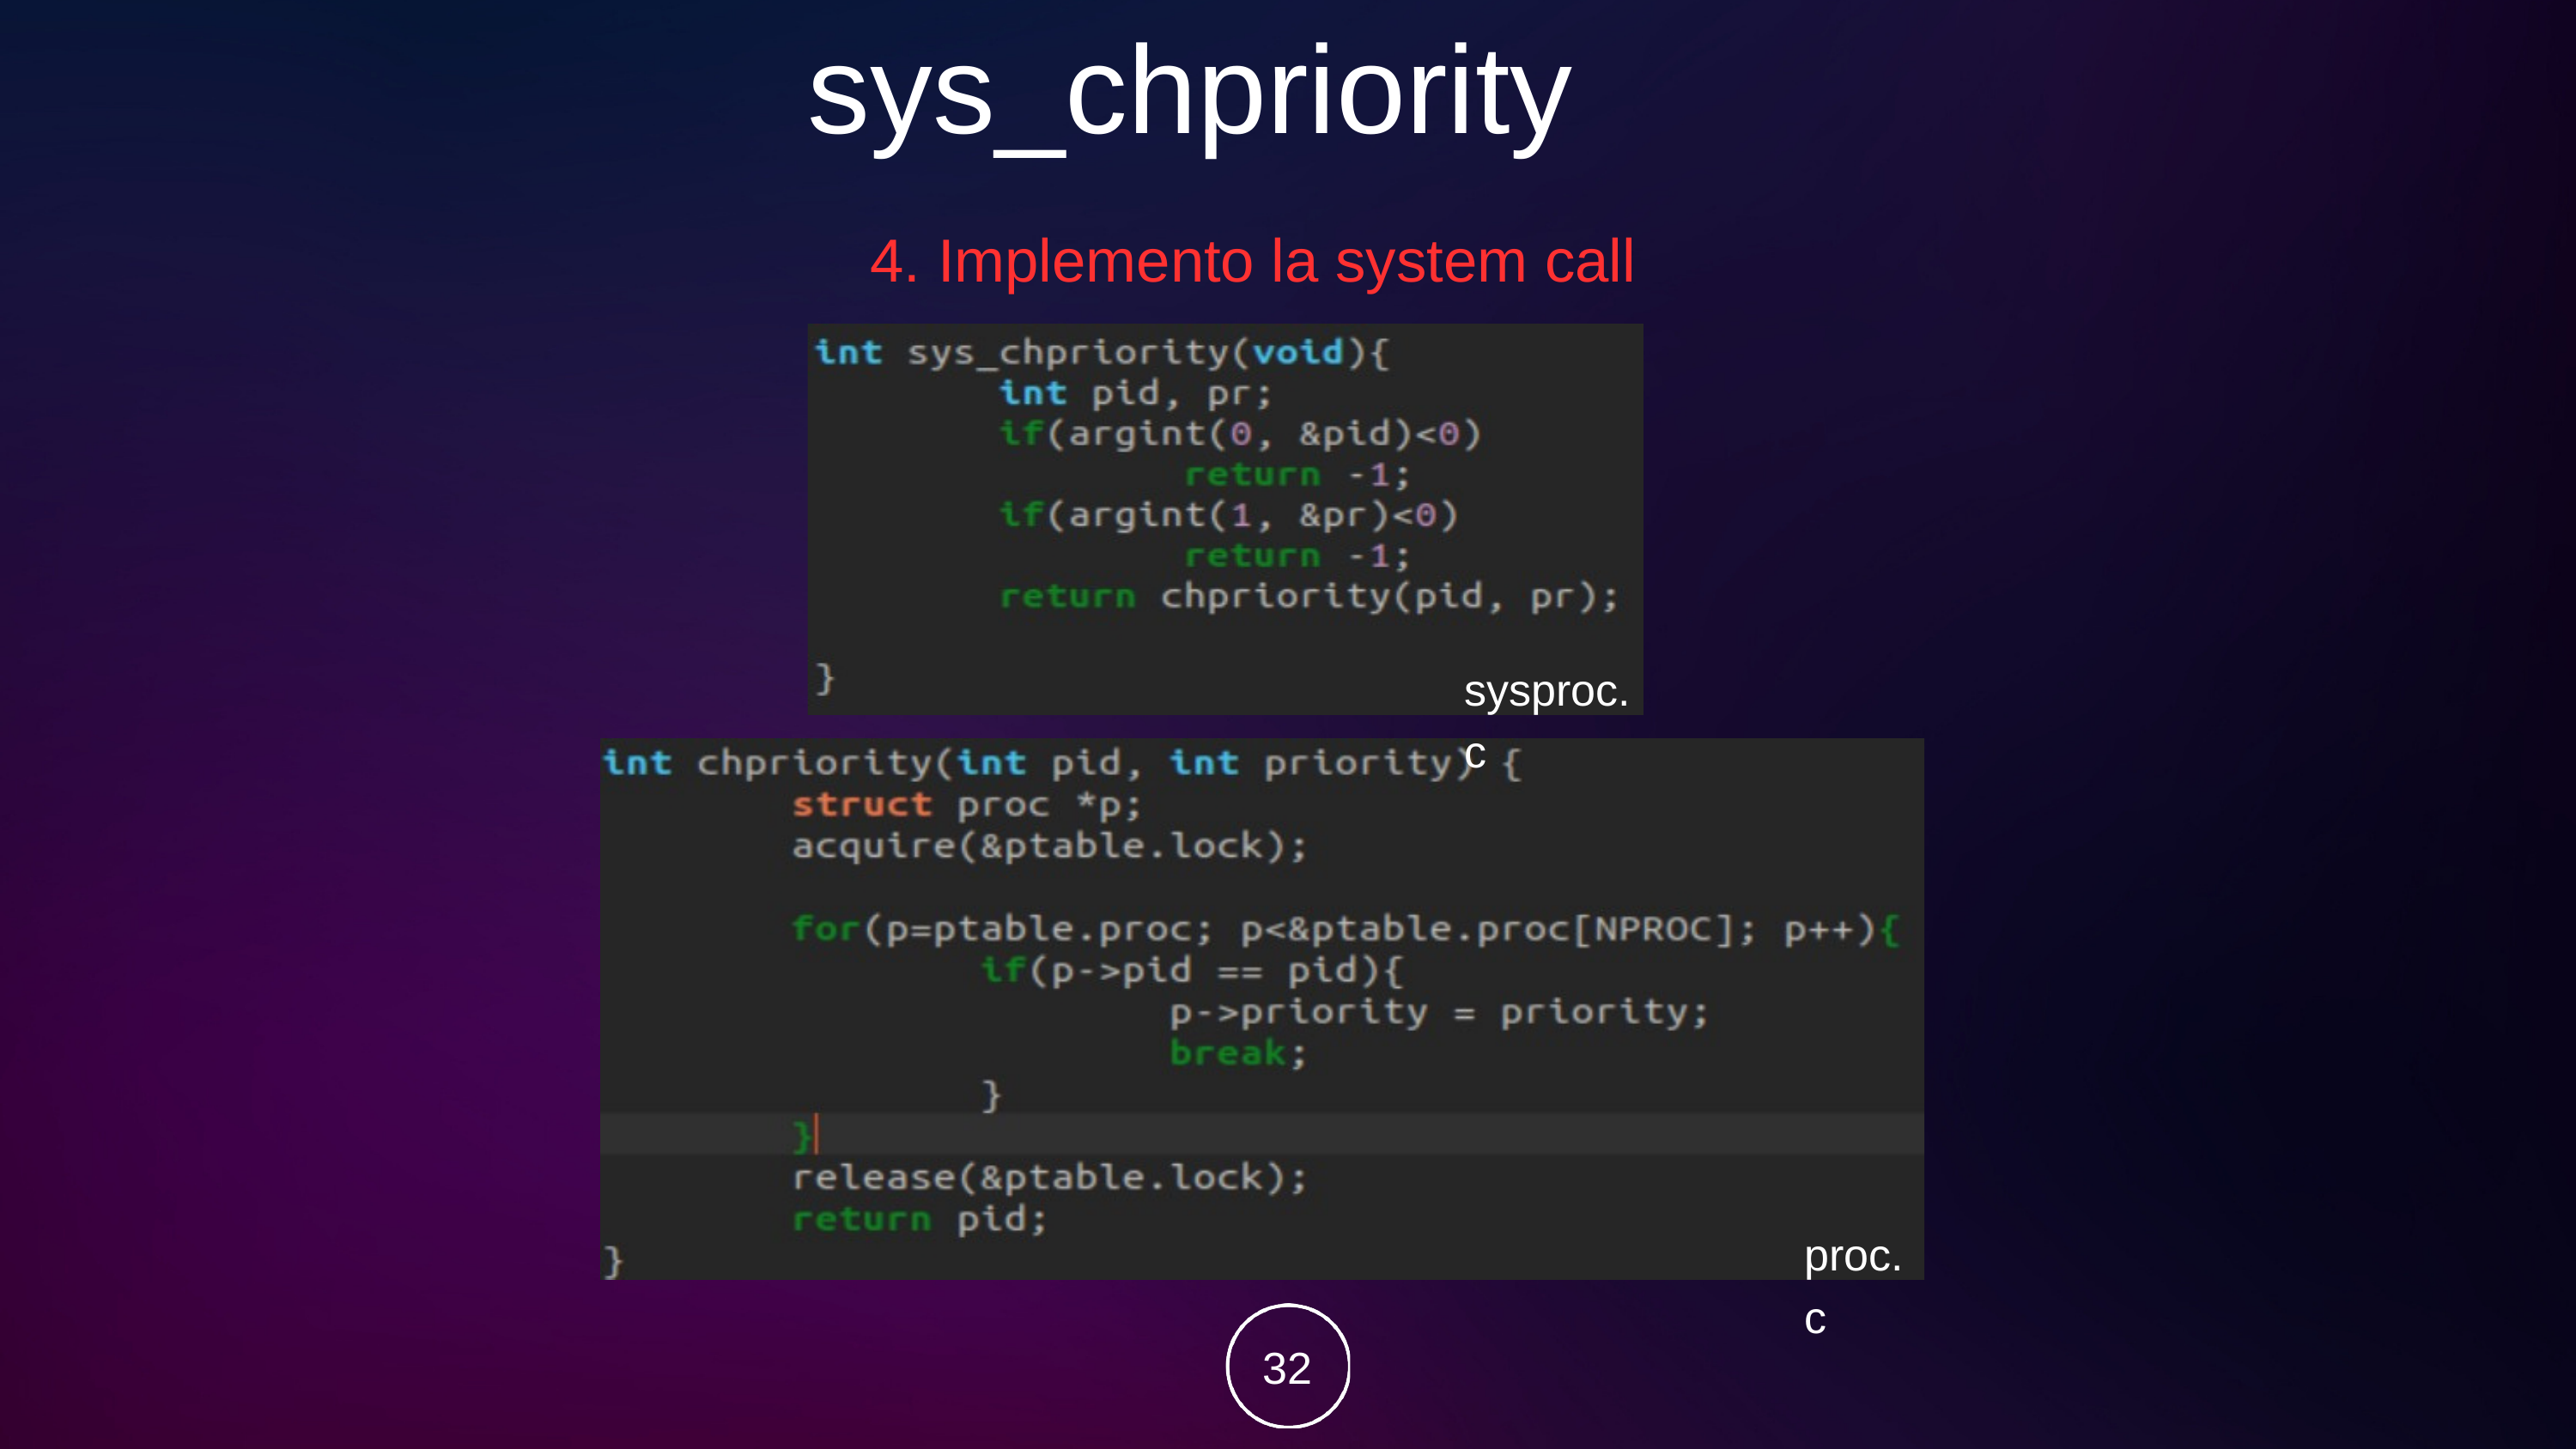

sys_chpriority

4. Implemento la system call

sysproc.c

proc.c

32